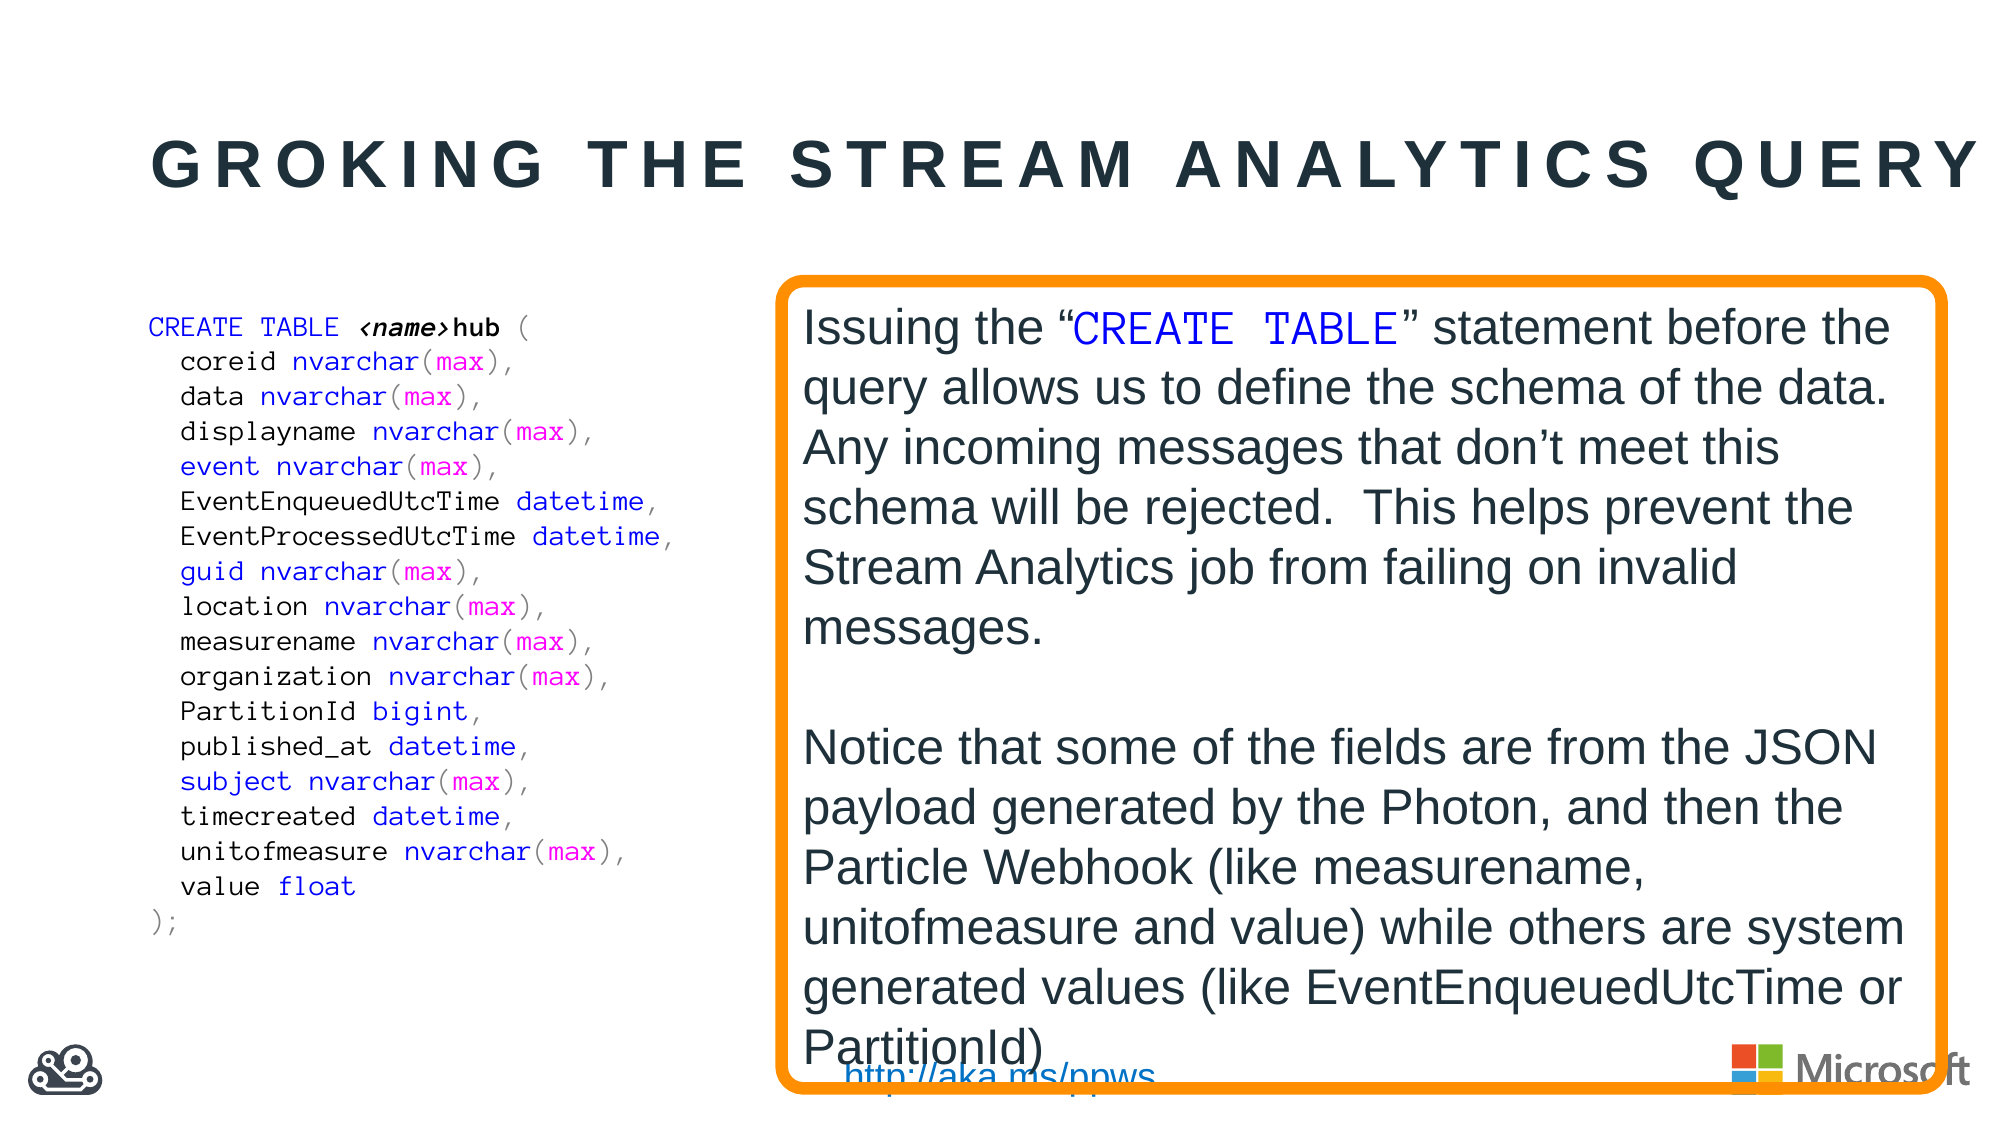

# Groking the stream analytics query
Issuing the “CREATE TABLE” statement before the query allows us to define the schema of the data.  Any incoming messages that don’t meet this schema will be rejected.  This helps prevent the Stream Analytics job from failing on invalid messages.

Notice that some of the fields are from the JSON payload generated by the Photon, and then the Particle Webhook (like measurename, unitofmeasure and value) while others are system generated values (like EventEnqueuedUtcTime or PartitionId)
CREATE TABLE <name>hub (
  coreid nvarchar(max),
  data nvarchar(max),
  displayname nvarchar(max),
  event nvarchar(max),
  EventEnqueuedUtcTime datetime,
  EventProcessedUtcTime datetime,
  guid nvarchar(max),
  location nvarchar(max),
  measurename nvarchar(max),
  organization nvarchar(max),
  PartitionId bigint,
  published_at datetime,
  subject nvarchar(max),
  timecreated datetime,
  unitofmeasure nvarchar(max),
  value float
);